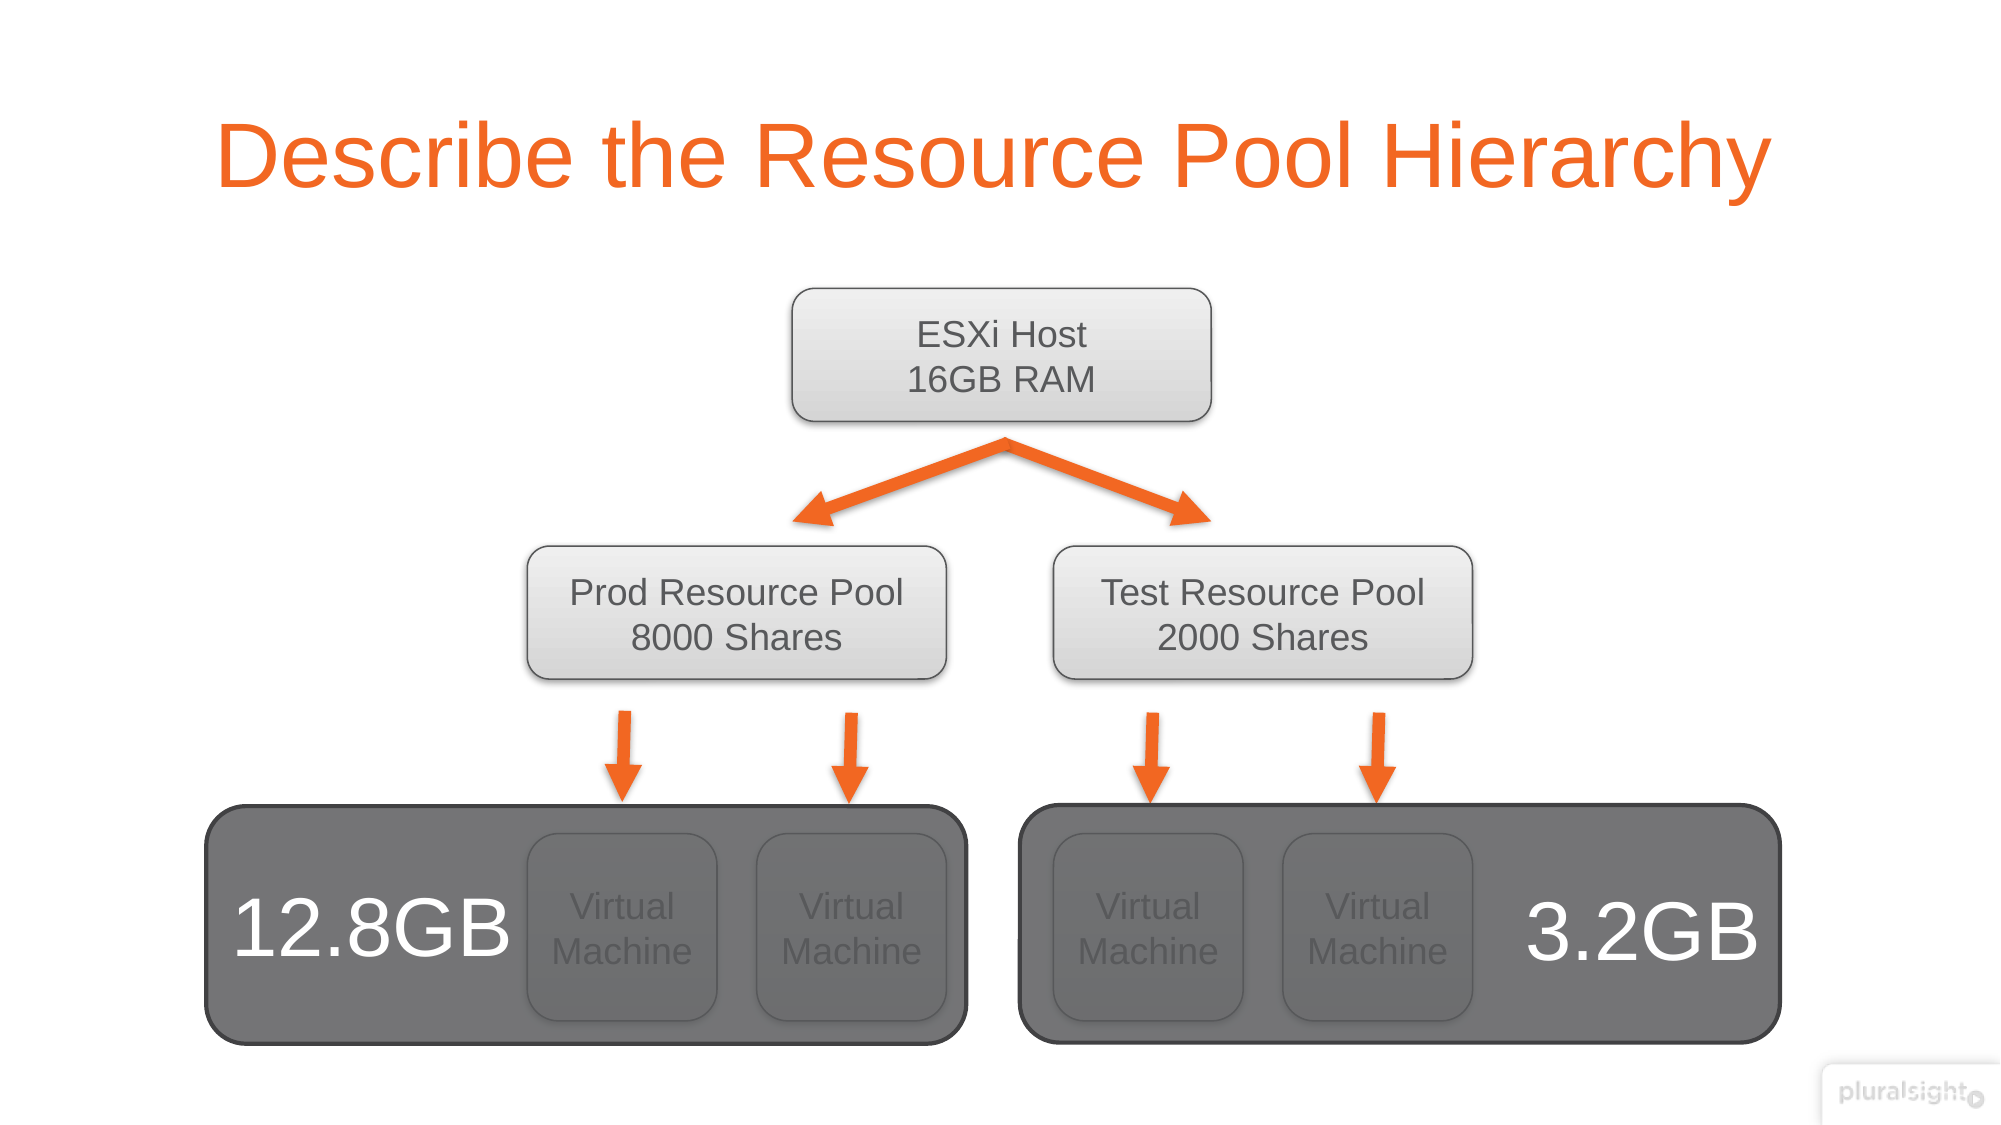

# Describe the Resource Pool Hierarchy
ESXi Host
16GB RAM
Prod Resource Pool
8000 Shares
Test Resource Pool
2000 Shares

Virtual Machine
Virtual Machine
Virtual Machine
Virtual Machine
12.8GB
3.2GB